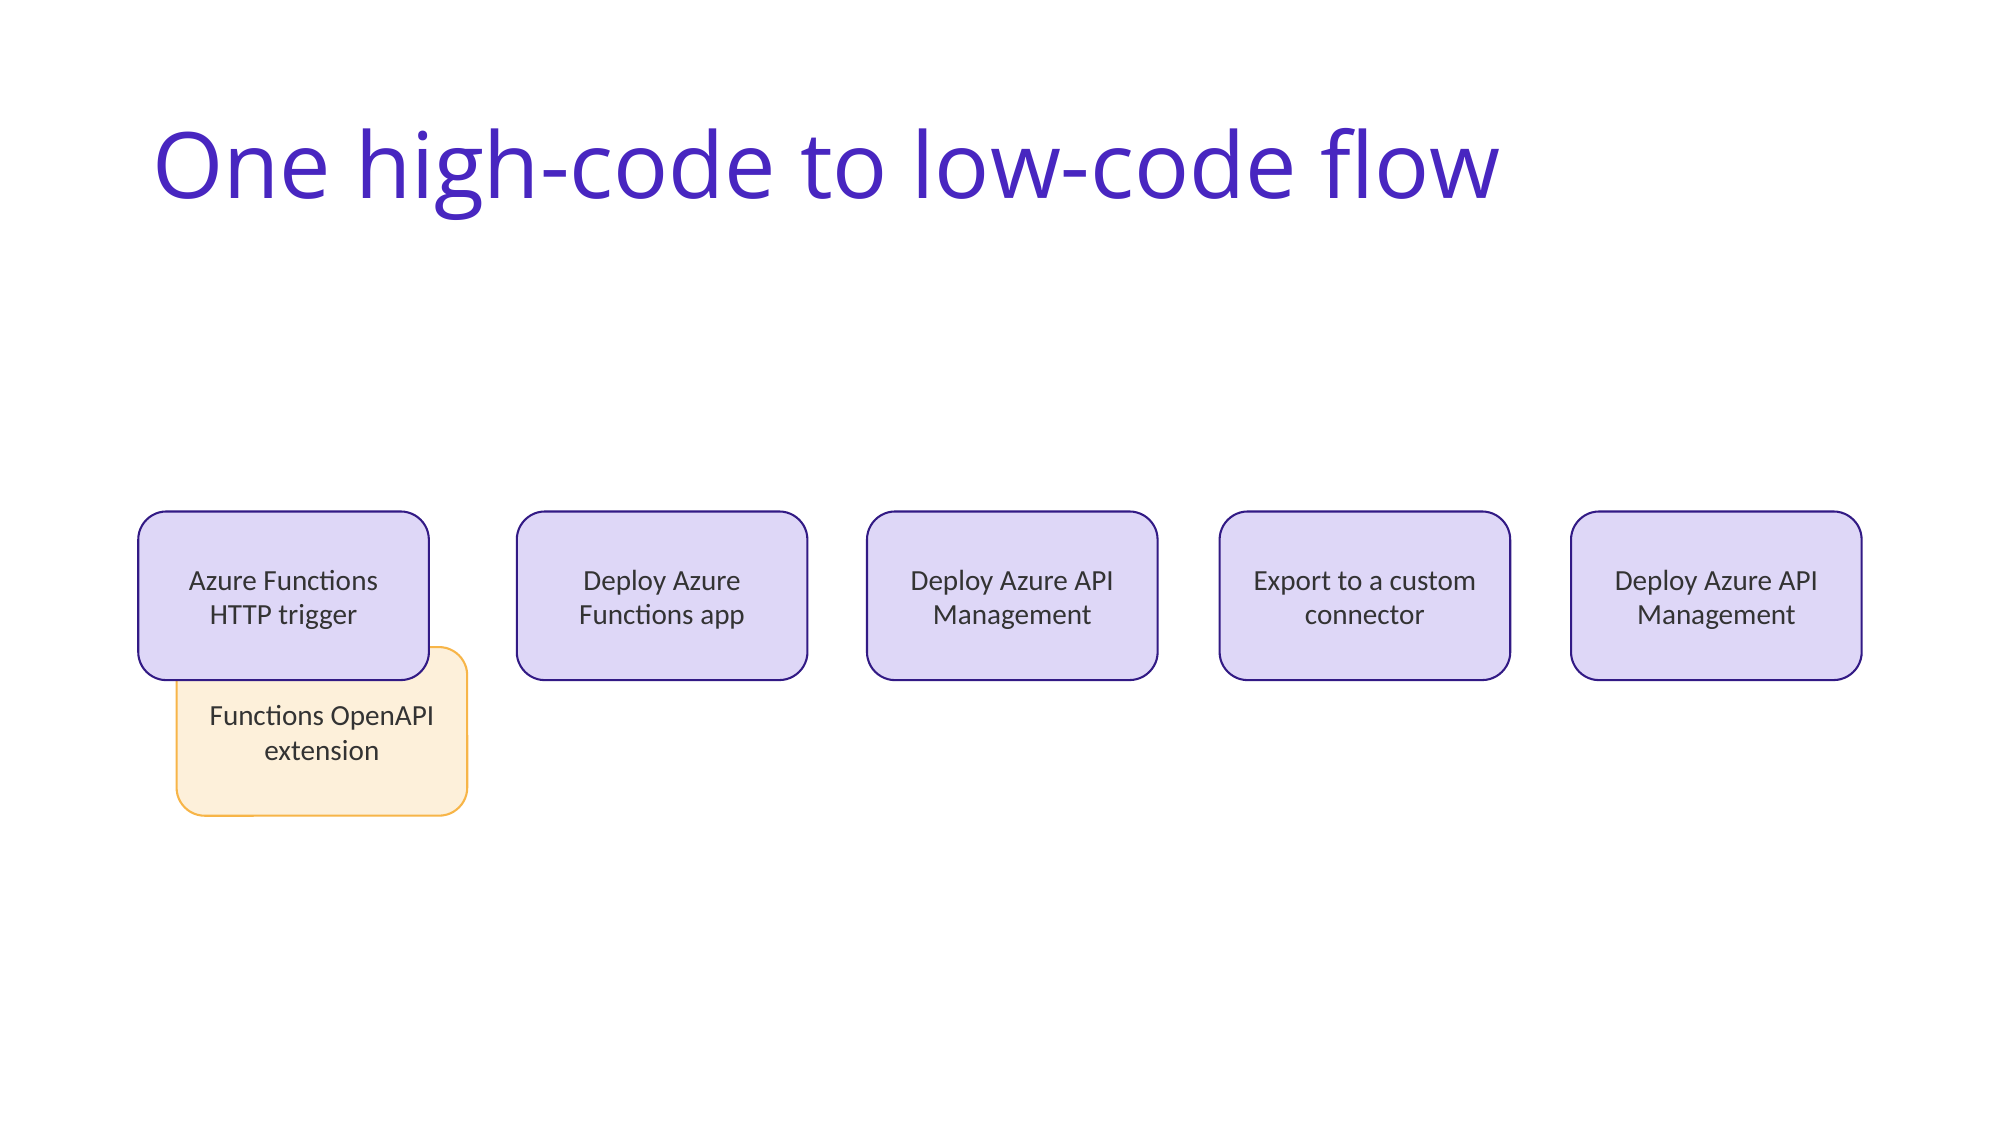

# One high-code to low-code flow
Export to a custom connector
Azure Functions
HTTP trigger
Deploy Azure Functions app
Deploy Azure API Management
Deploy Azure API Management
Functions OpenAPI extension